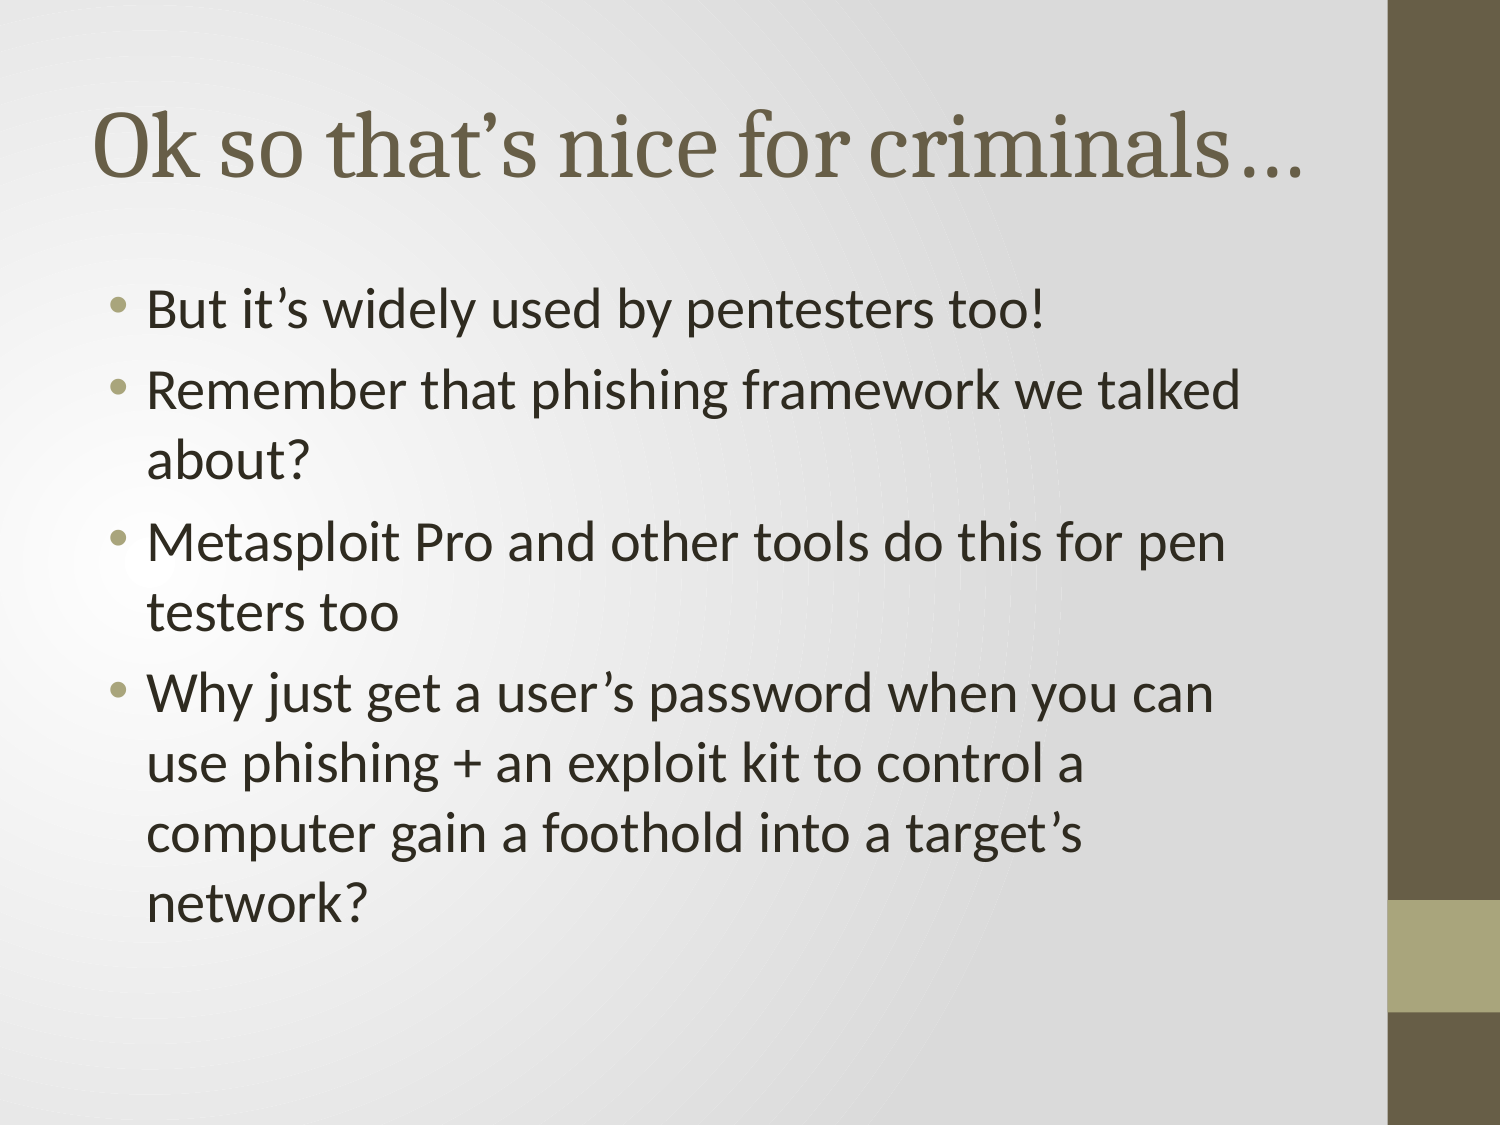

# Ok so that’s nice for criminals…
But it’s widely used by pentesters too!
Remember that phishing framework we talked about?
Metasploit Pro and other tools do this for pen testers too
Why just get a user’s password when you can use phishing + an exploit kit to control a computer gain a foothold into a target’s network?